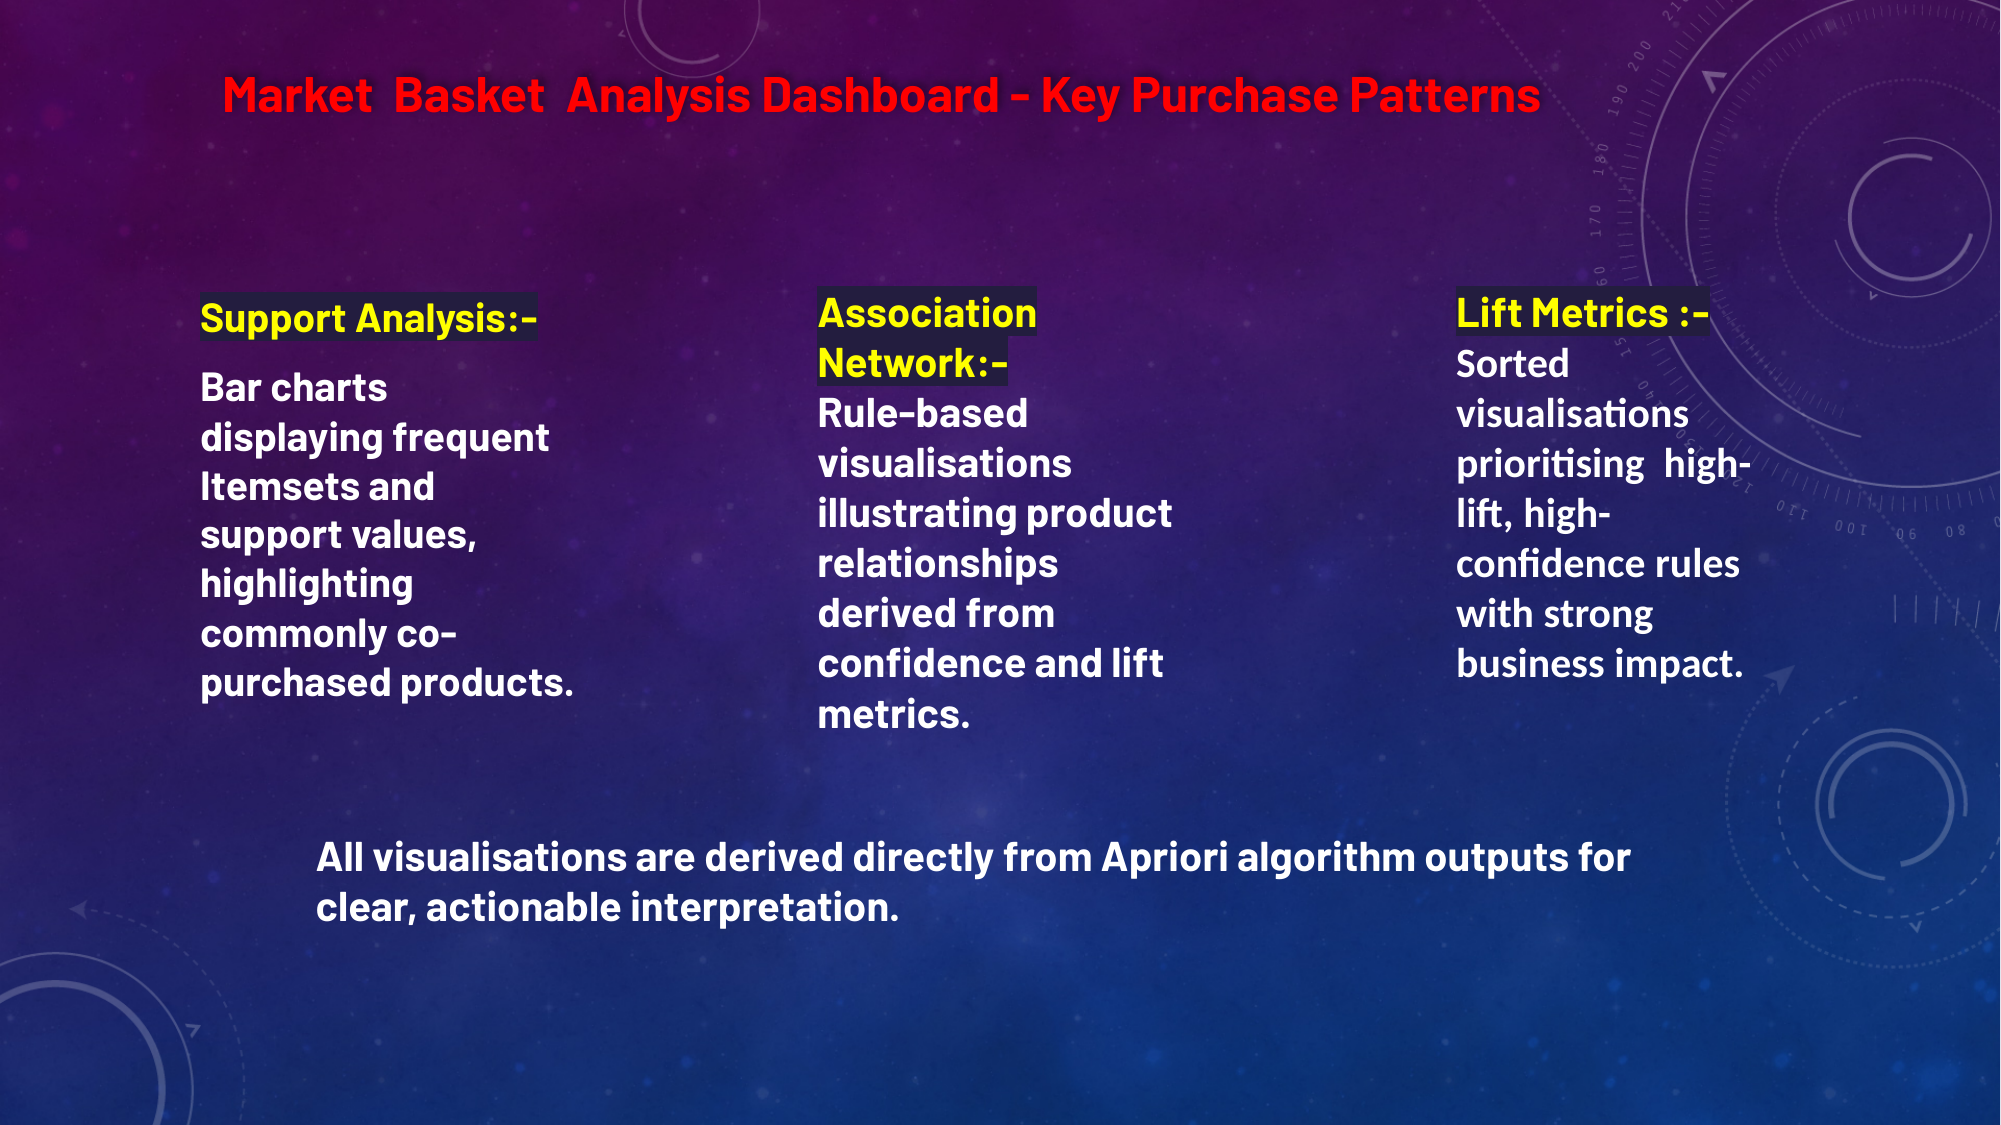

# Market  Basket  Analysis Dashboard - Key Purchase Patterns
Support Analysis:-
Bar charts displaying frequent Itemsets and support values, highlighting commonly co-purchased products.
Association Network:-
Rule-based visualisations illustrating product relationships derived from confidence and lift metrics.
Lift Metrics :-
Sorted visualisations prioritising  high-lift, high-confidence rules with strong business impact.
All visualisations are derived directly from Apriori algorithm outputs for clear, actionable interpretation.